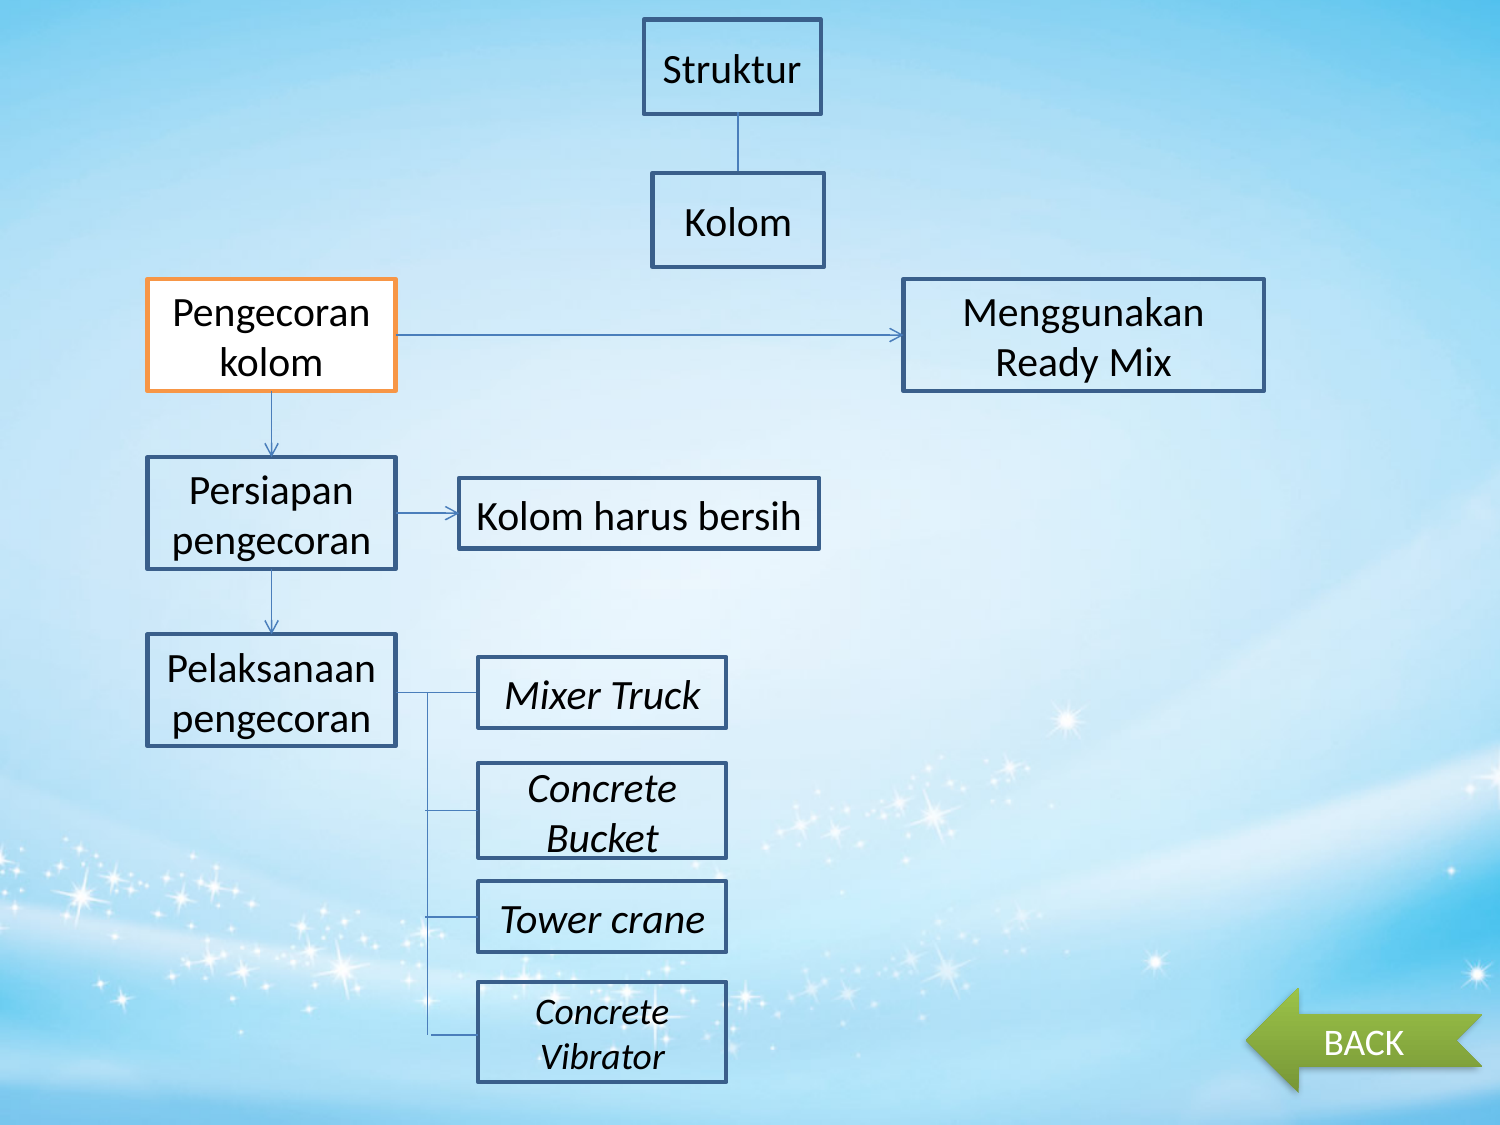

Struktur
Kolom
Pengecoran kolom
Menggunakan Ready Mix
Persiapan pengecoran
Kolom harus bersih
Pelaksanaan pengecoran
Mixer Truck
Concrete Bucket
Tower crane
Concrete Vibrator
BACK